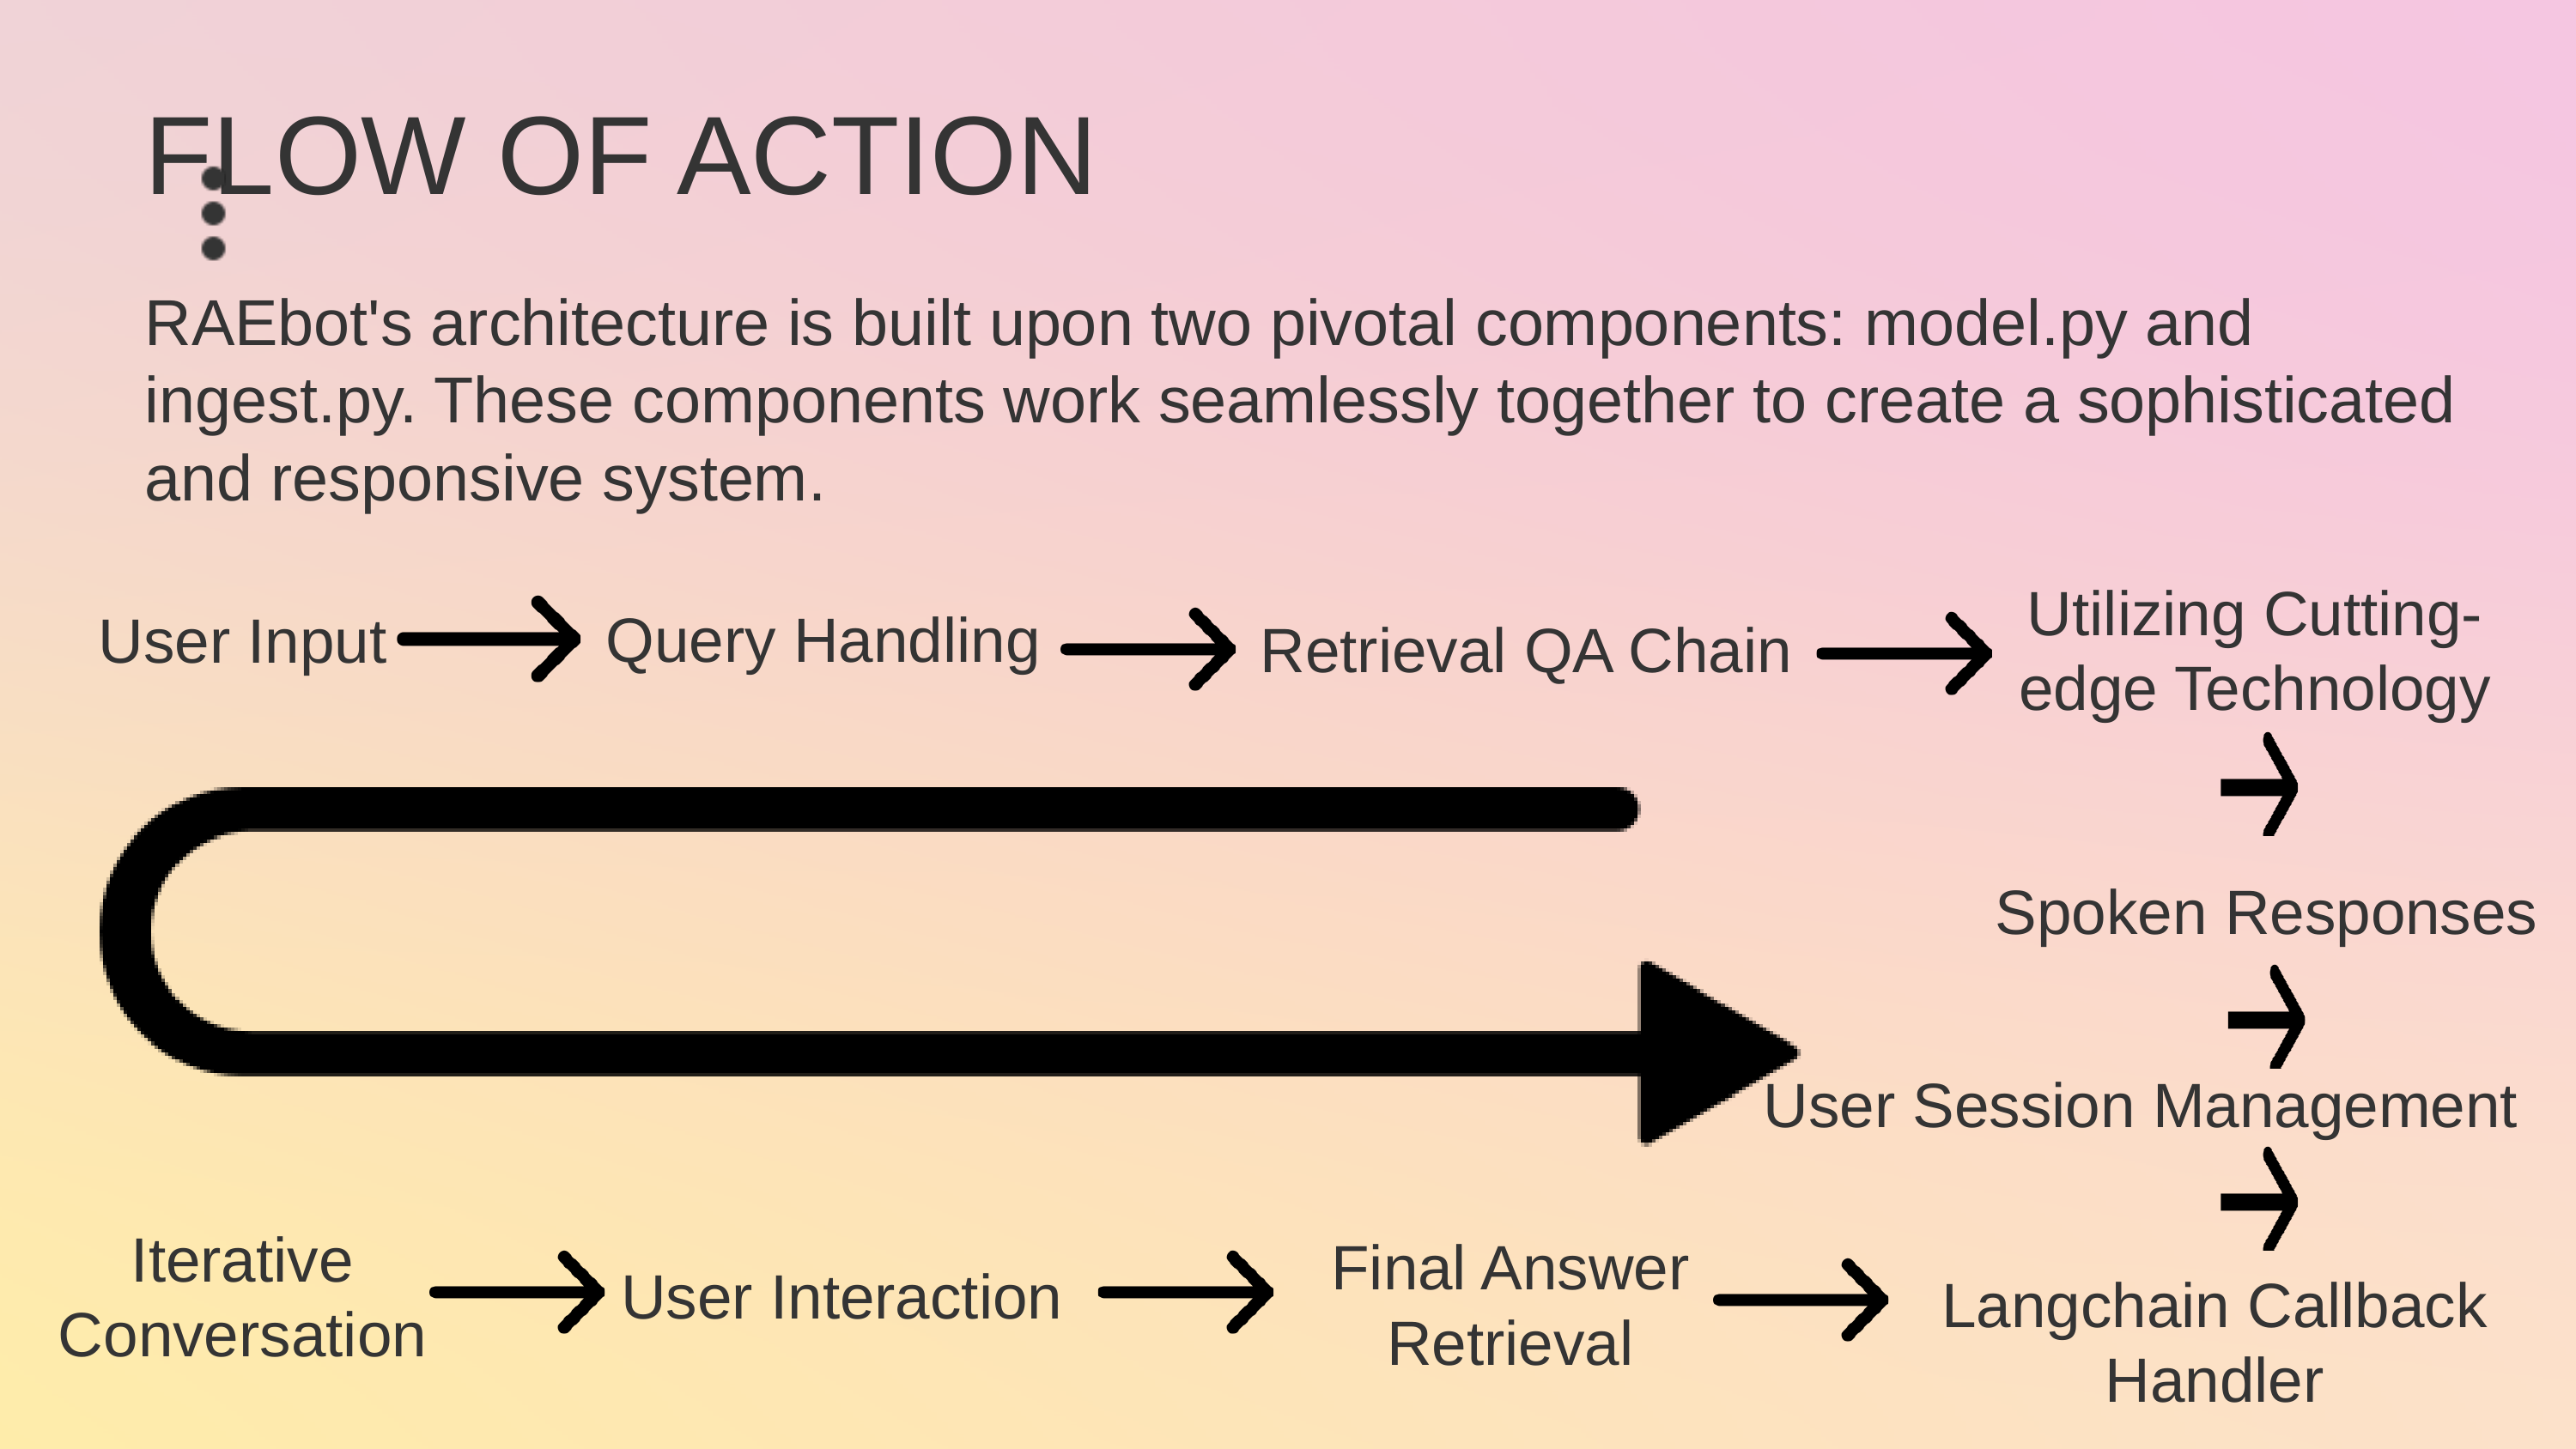

FLOW OF ACTION
RAEbot's architecture is built upon two pivotal components: model.py and ingest.py. These components work seamlessly together to create a sophisticated and responsive system.

Utilizing Cutting-edge Technology

Query Handling
User Input

Retrieval QA Chain

Spoken Responses

User Session Management

Iterative Conversation
Final Answer Retrieval

User Interaction

Langchain Callback Handler